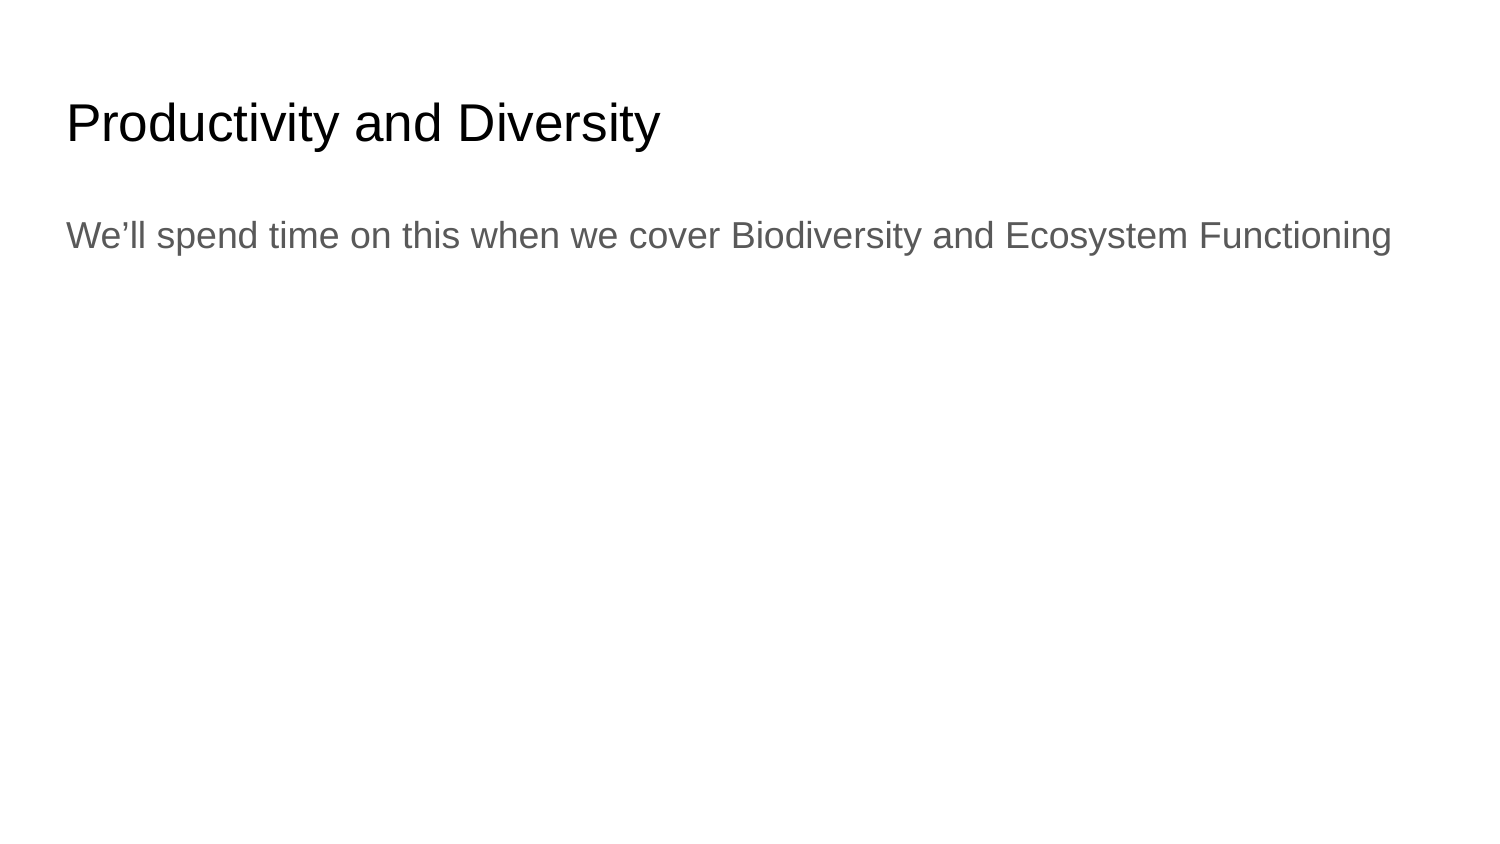

# Productivity and Diversity
We’ll spend time on this when we cover Biodiversity and Ecosystem Functioning